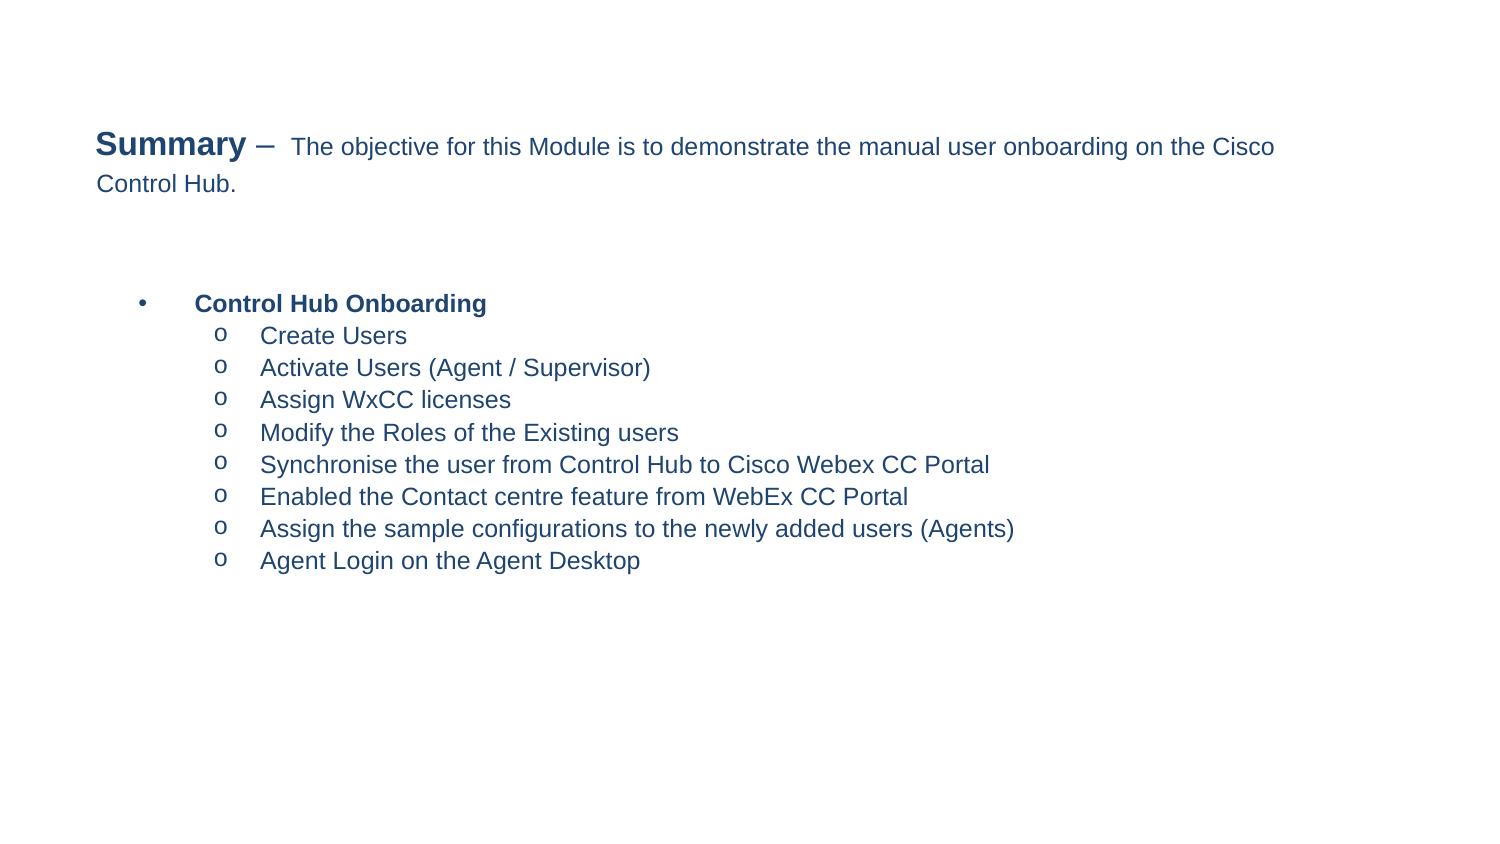

Summary – The objective for this Module is to demonstrate the manual user onboarding on the Cisco Control Hub.

Control Hub Onboarding
Create Users
Activate Users (Agent / Supervisor)
Assign WxCC licenses
Modify the Roles of the Existing users
Synchronise the user from Control Hub to Cisco Webex CC Portal
Enabled the Contact centre feature from WebEx CC Portal
Assign the sample configurations to the newly added users (Agents)
Agent Login on the Agent Desktop